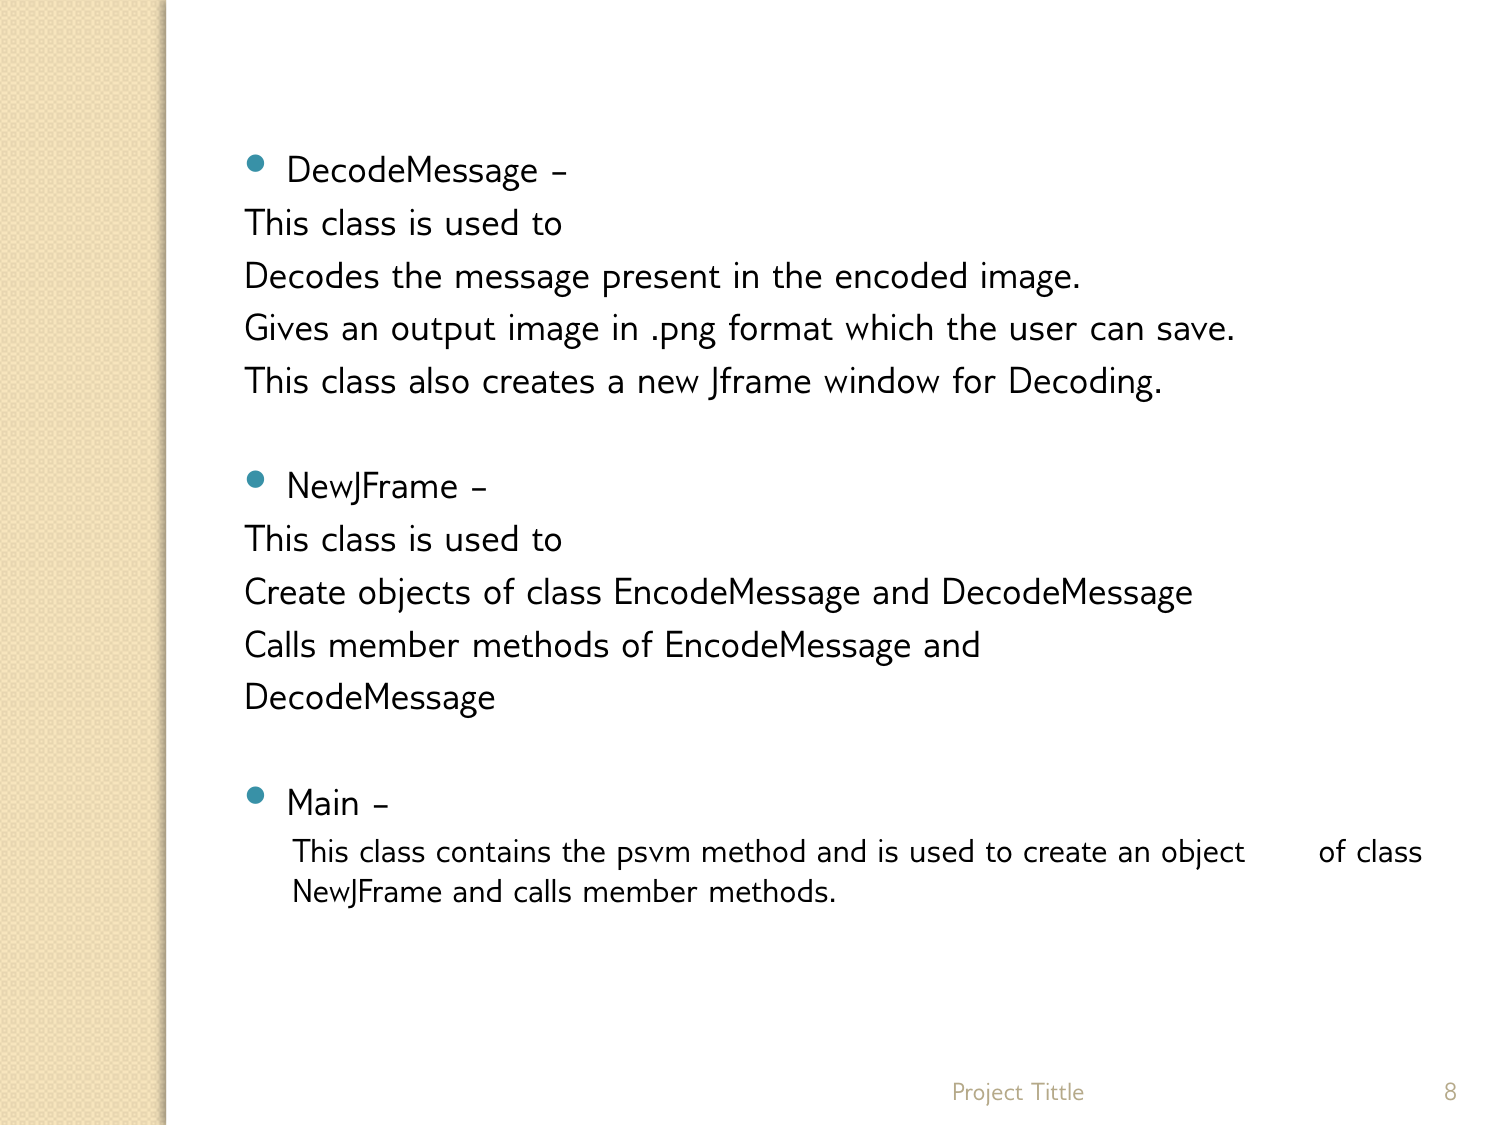

DecodeMessage –
	This class is used to
	Decodes the message present in the encoded image.
	Gives an output image in .png format which the user can save.
	This class also creates a new Jframe window for Decoding.

NewJFrame –
	This class is used to
	Create objects of class EncodeMessage and DecodeMessage
	Calls member methods of EncodeMessage and
	DecodeMessage

Main –
	This class contains the psvm method and is used to create an object 	of class NewJFrame and calls member methods.

Project Tittle
8